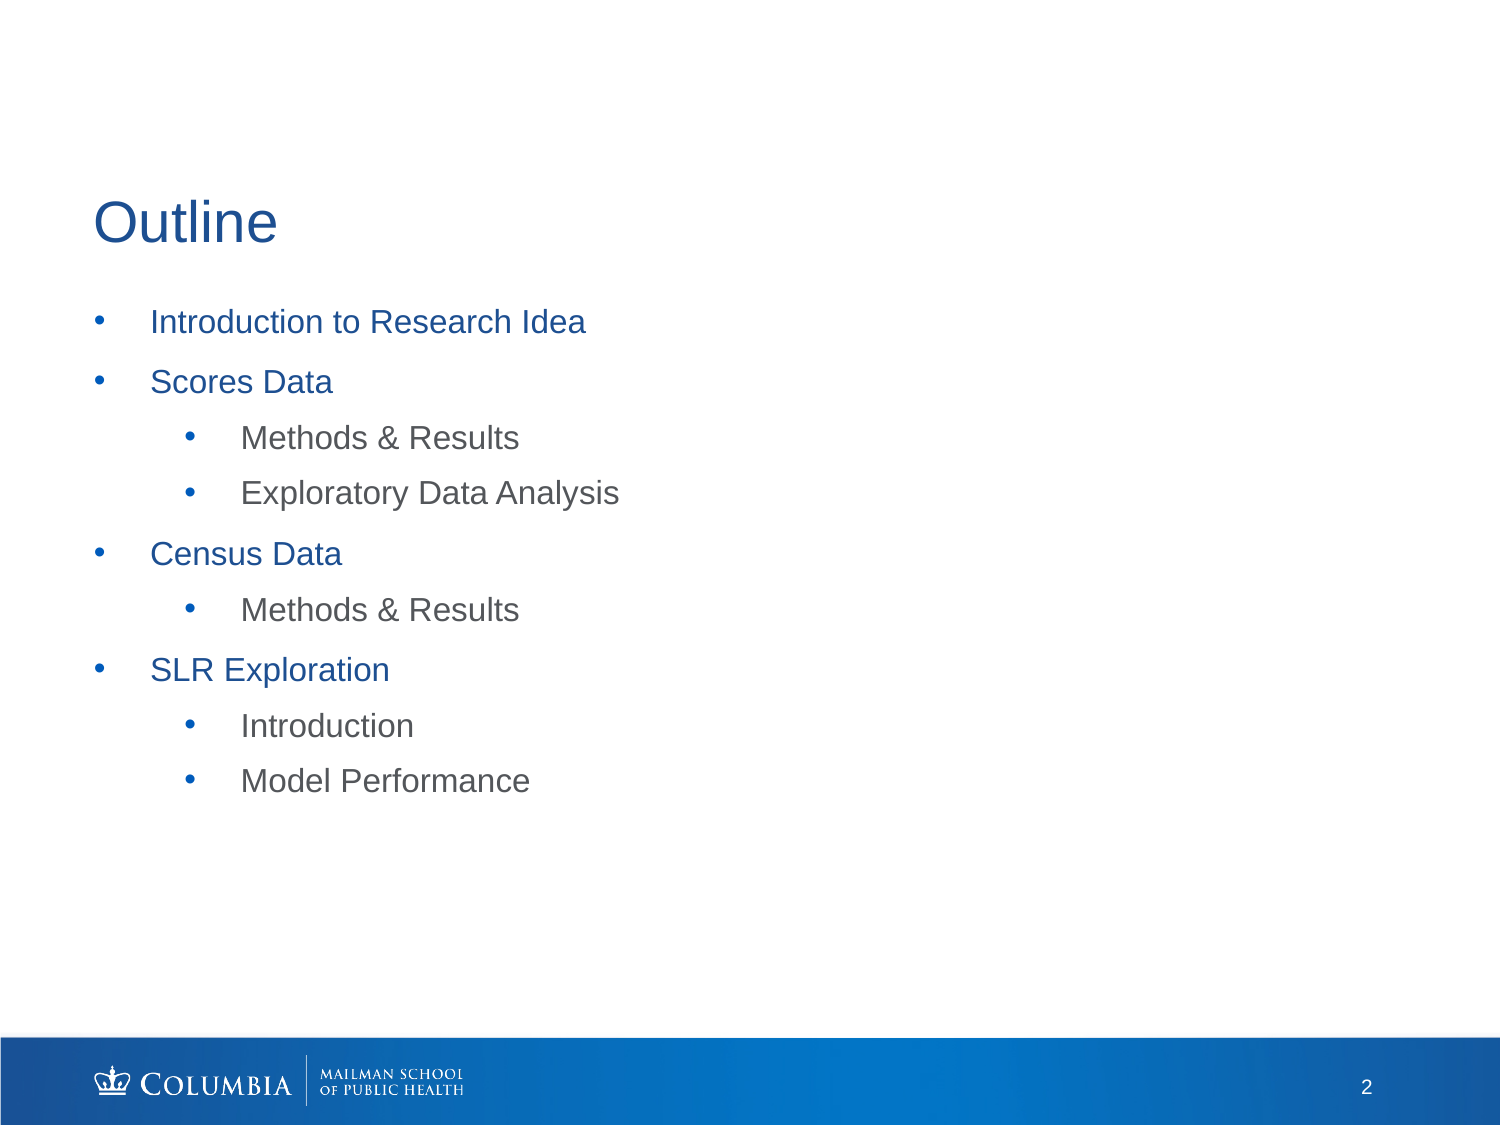

# Outline
Introduction to Research Idea
Scores Data
Methods & Results
Exploratory Data Analysis
Census Data
Methods & Results
SLR Exploration
Introduction
Model Performance
2